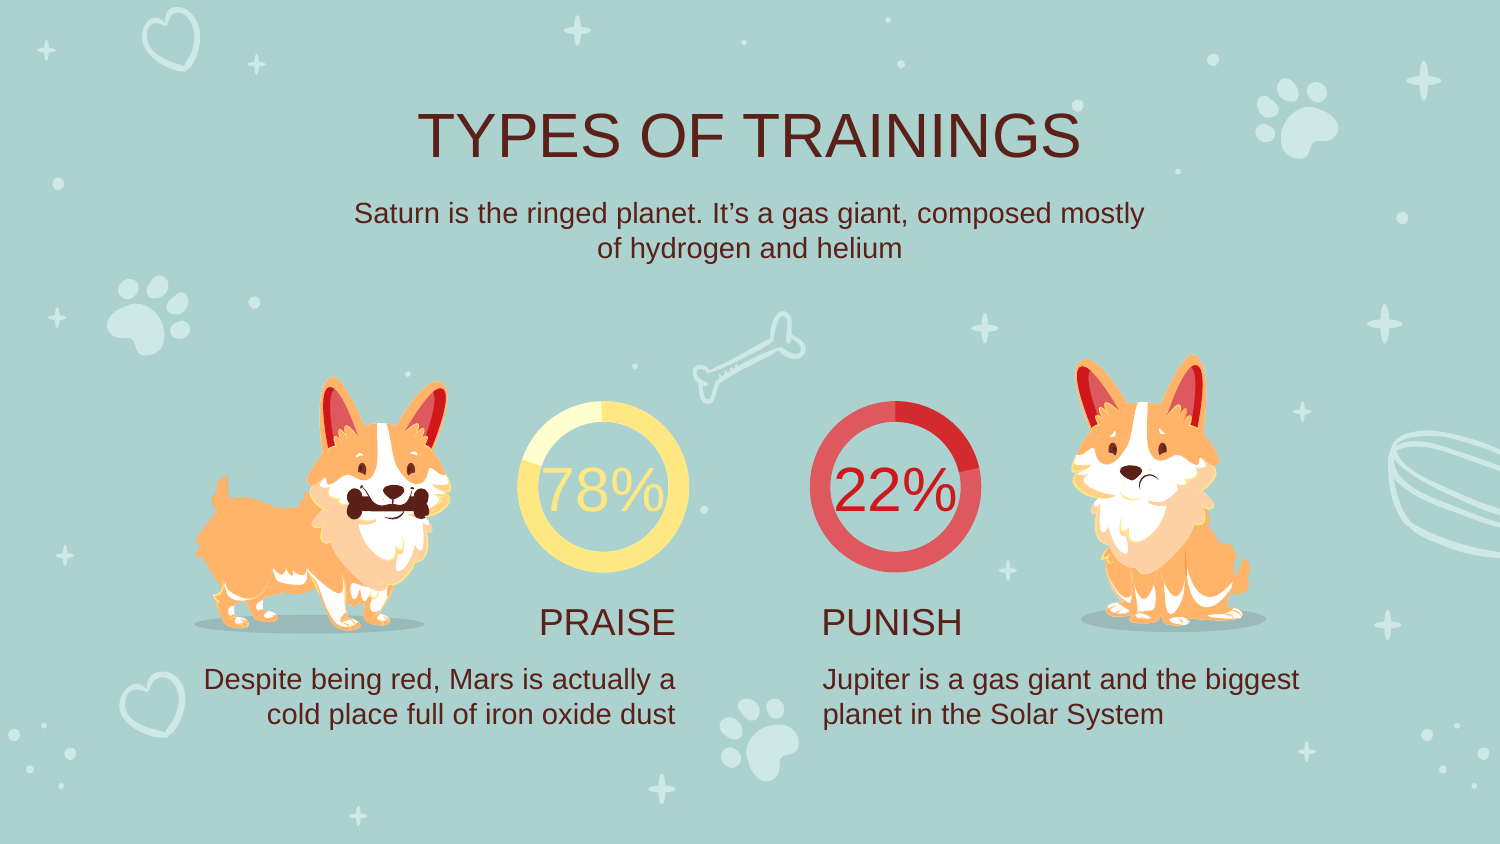

# TYPES OF TRAININGS
Saturn is the ringed planet. It’s a gas giant, composed mostly of hydrogen and helium

78%
22%
PUNISH
PRAISE
Despite being red, Mars is actually a cold place full of iron oxide dust
Jupiter is a gas giant and the biggest planet in the Solar System